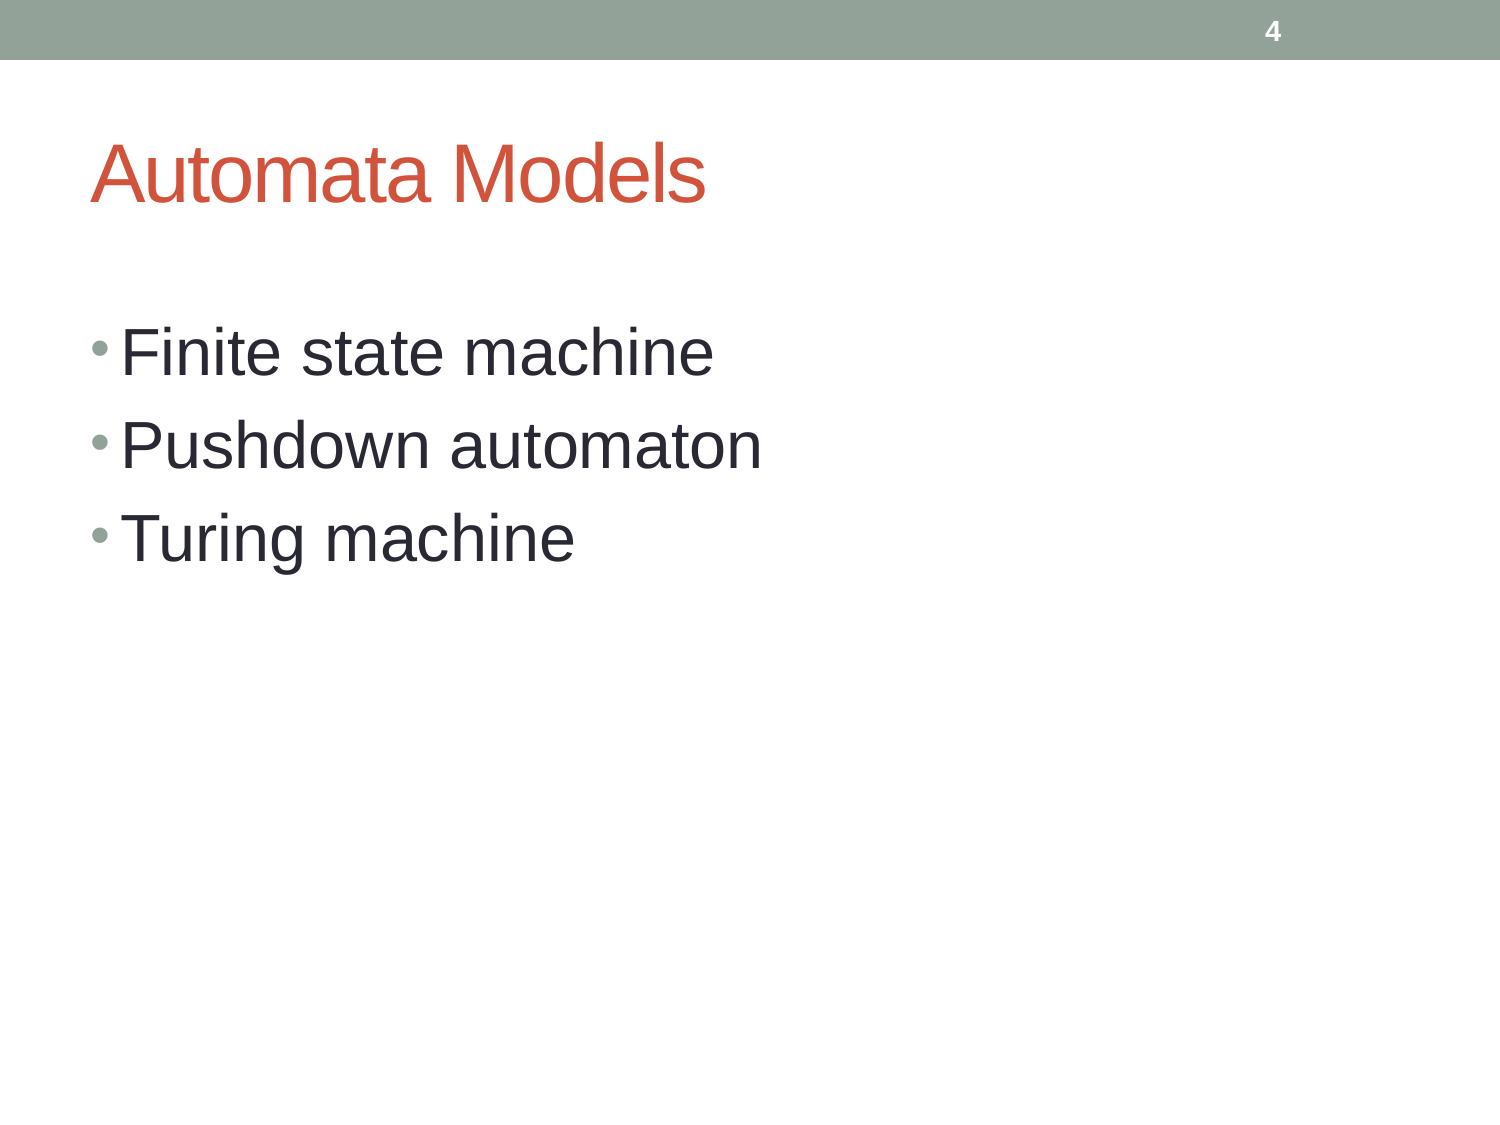

4
# Automata Models

Finite state machine
Pushdown automaton
Turing machine